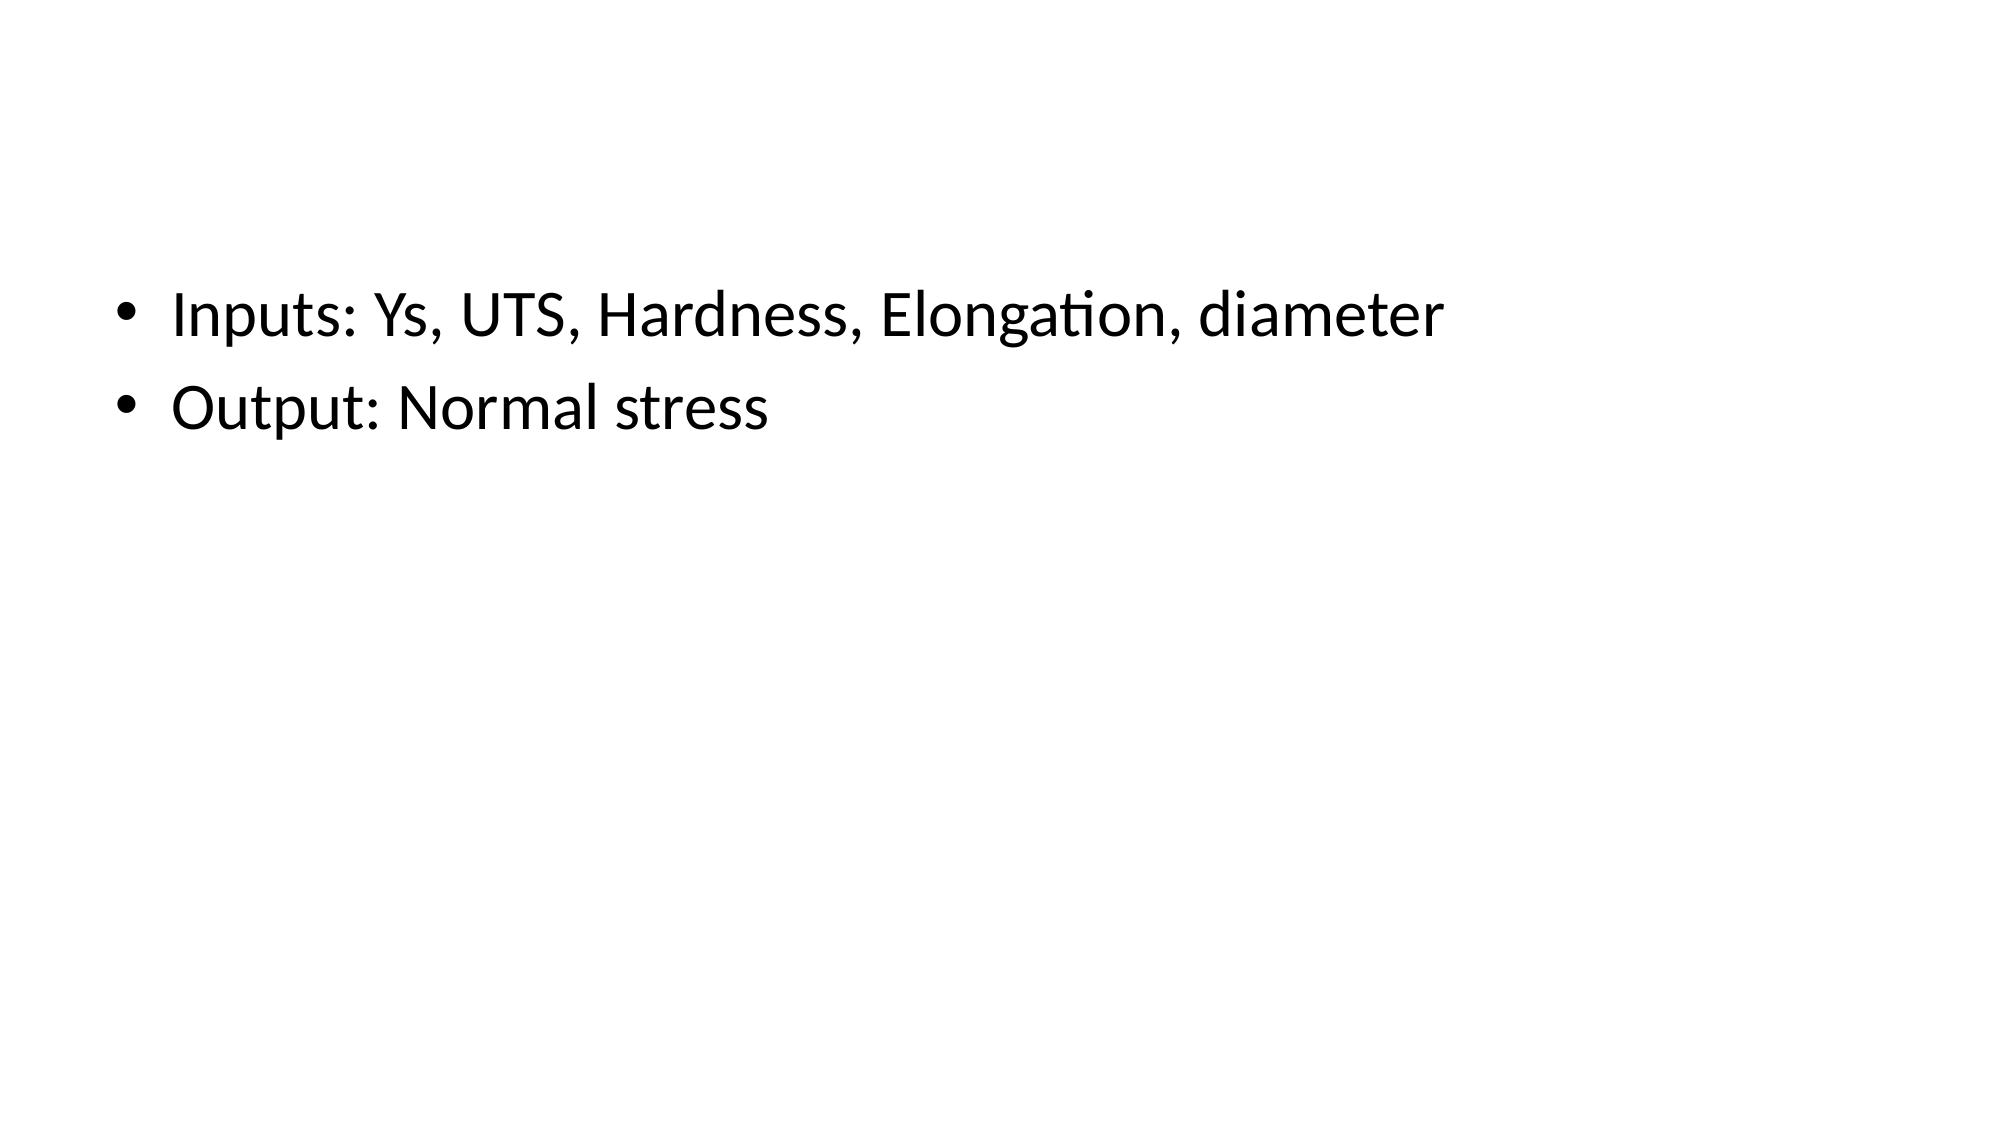

#
Inputs: Ys, UTS, Hardness, Elongation, diameter
Output: Normal stress